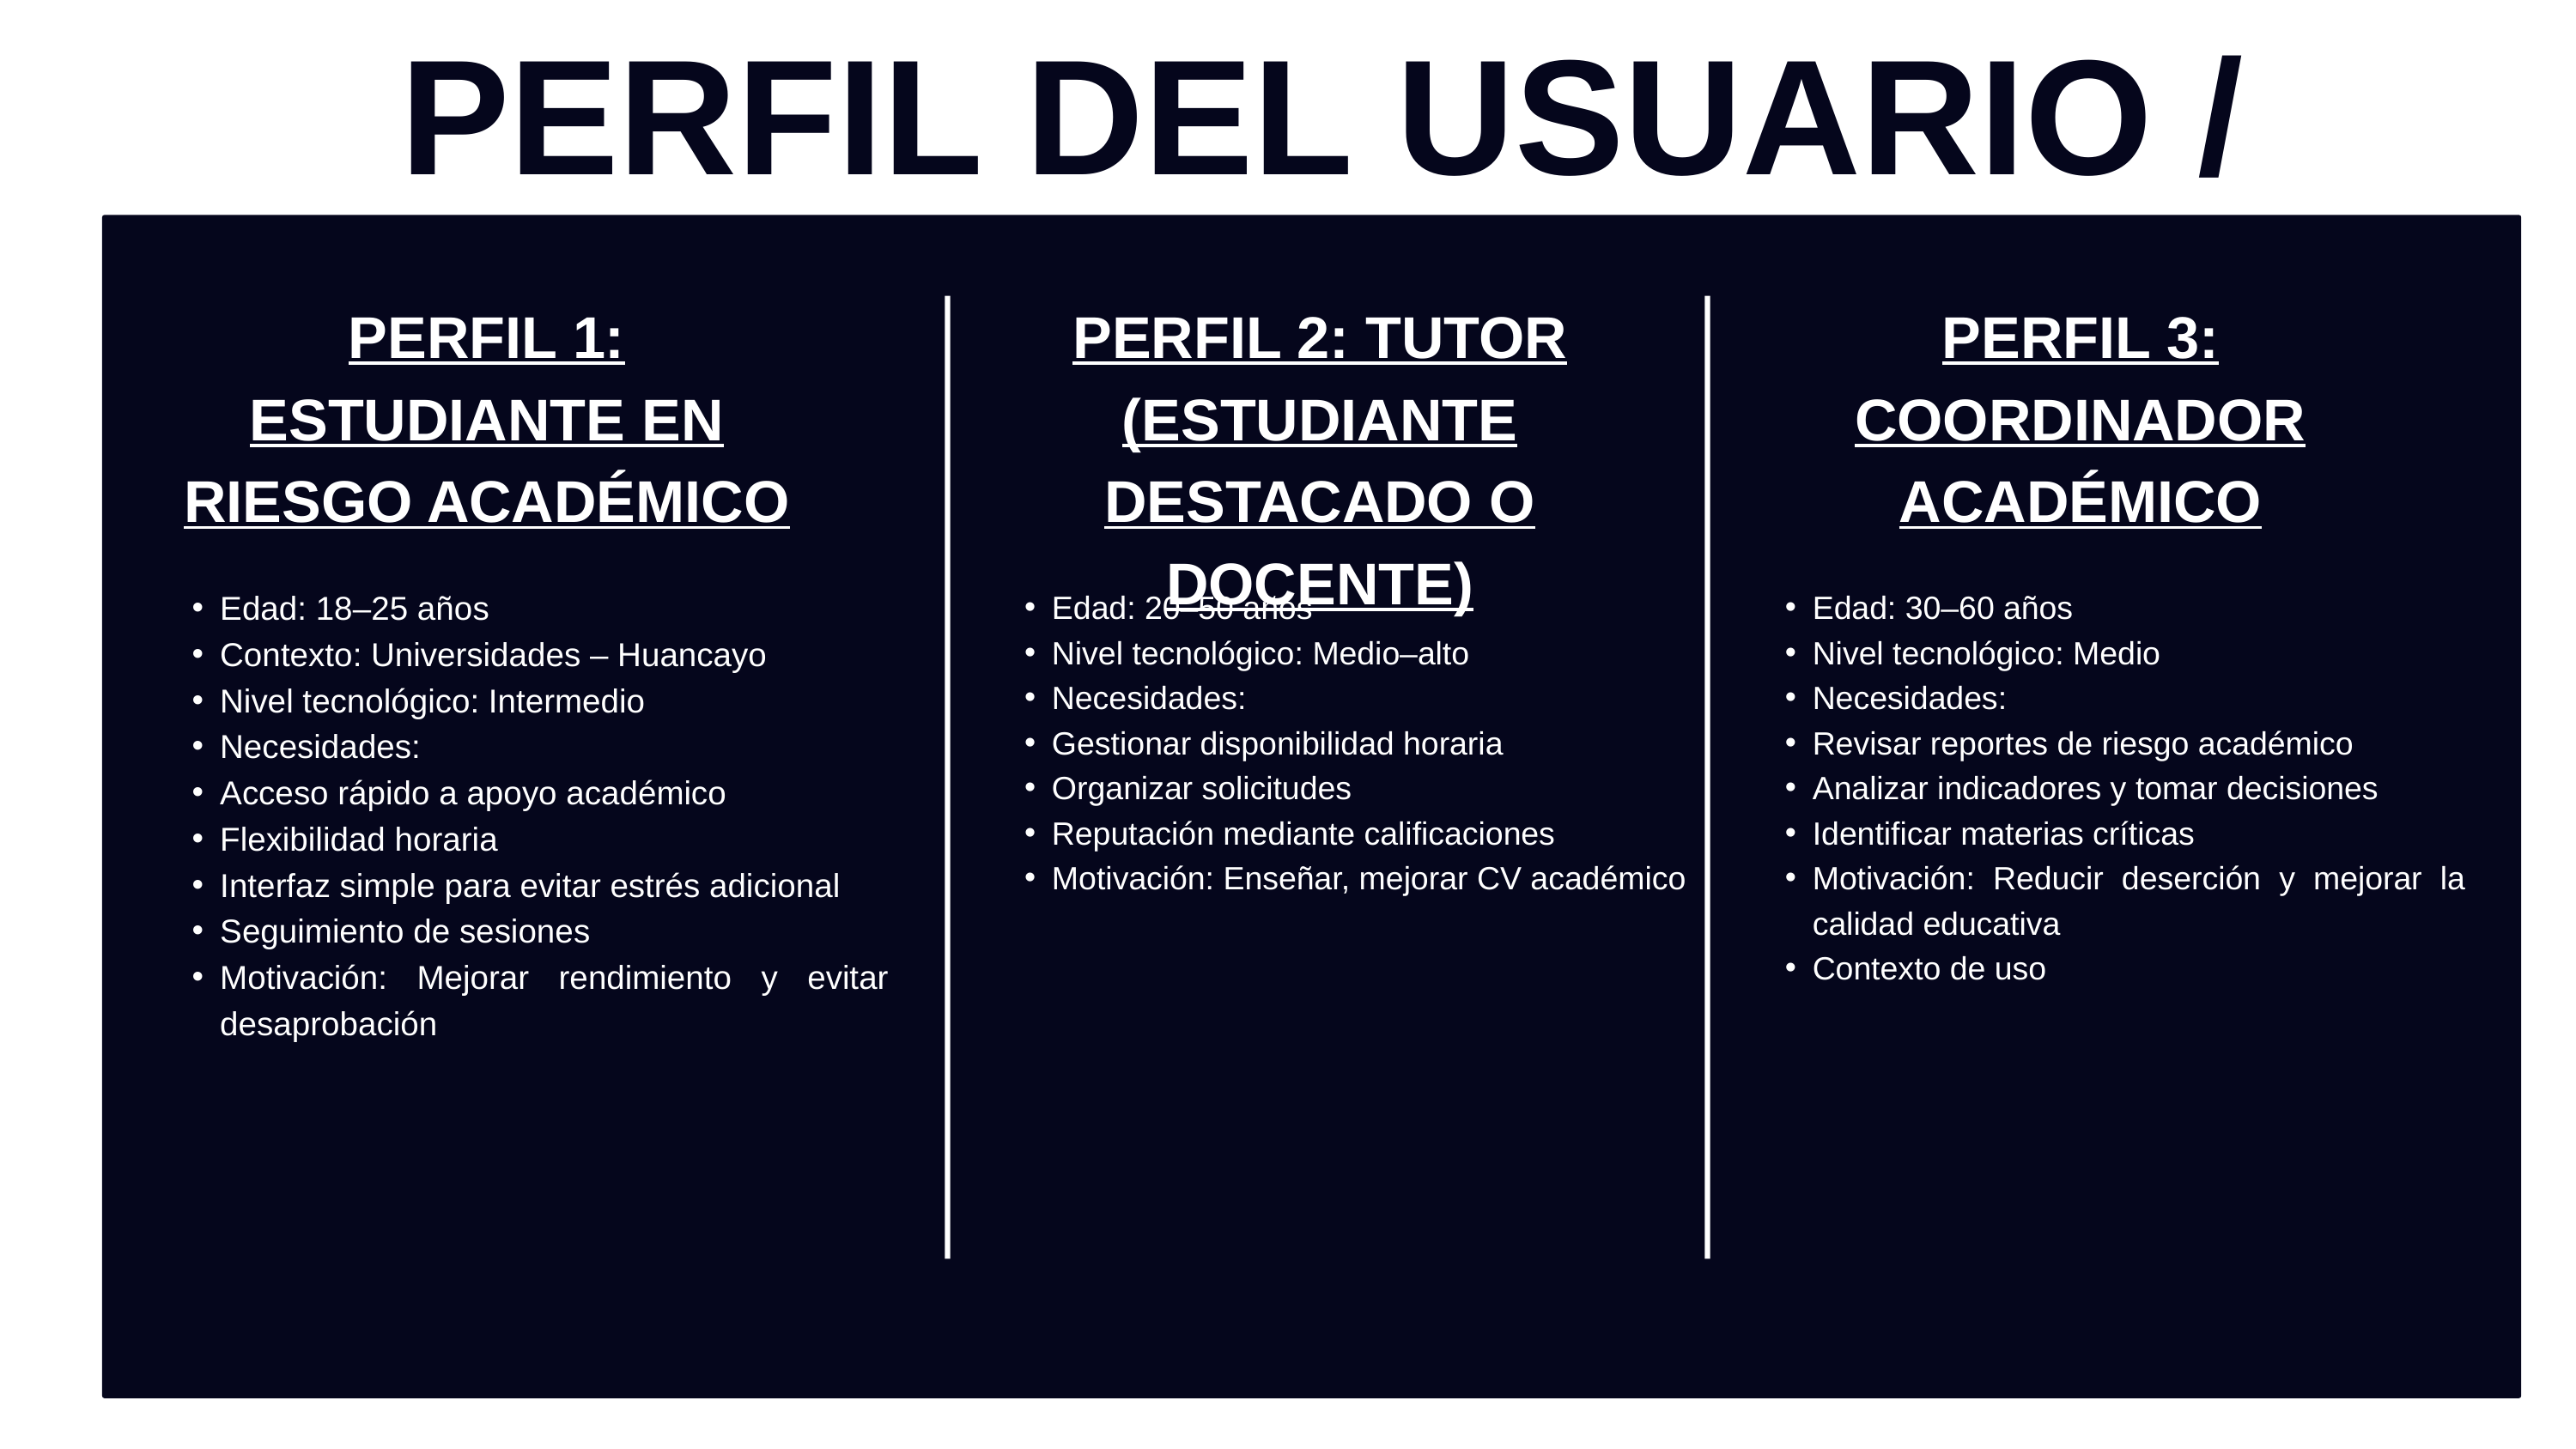

PERFIL DEL USUARIO / USUARIO META

PERFIL 1: ESTUDIANTE EN RIESGO ACADÉMICO

PERFIL 2: TUTOR (ESTUDIANTE DESTACADO O DOCENTE)
PERFIL 3: COORDINADOR ACADÉMICO

Edad: 18–25 años
Contexto: Universidades – Huancayo
Nivel tecnológico: Intermedio
Necesidades:
Acceso rápido a apoyo académico
Flexibilidad horaria
Interfaz simple para evitar estrés adicional
Seguimiento de sesiones
Motivación: Mejorar rendimiento y evitar desaprobación

Edad: 20–50 años
Nivel tecnológico: Medio–alto
Necesidades:
Gestionar disponibilidad horaria
Organizar solicitudes
Reputación mediante calificaciones
Motivación: Enseñar, mejorar CV académico

Edad: 30–60 años
Nivel tecnológico: Medio
Necesidades:
Revisar reportes de riesgo académico
Analizar indicadores y tomar decisiones
Identificar materias críticas
Motivación: Reducir deserción y mejorar la calidad educativa
Contexto de uso